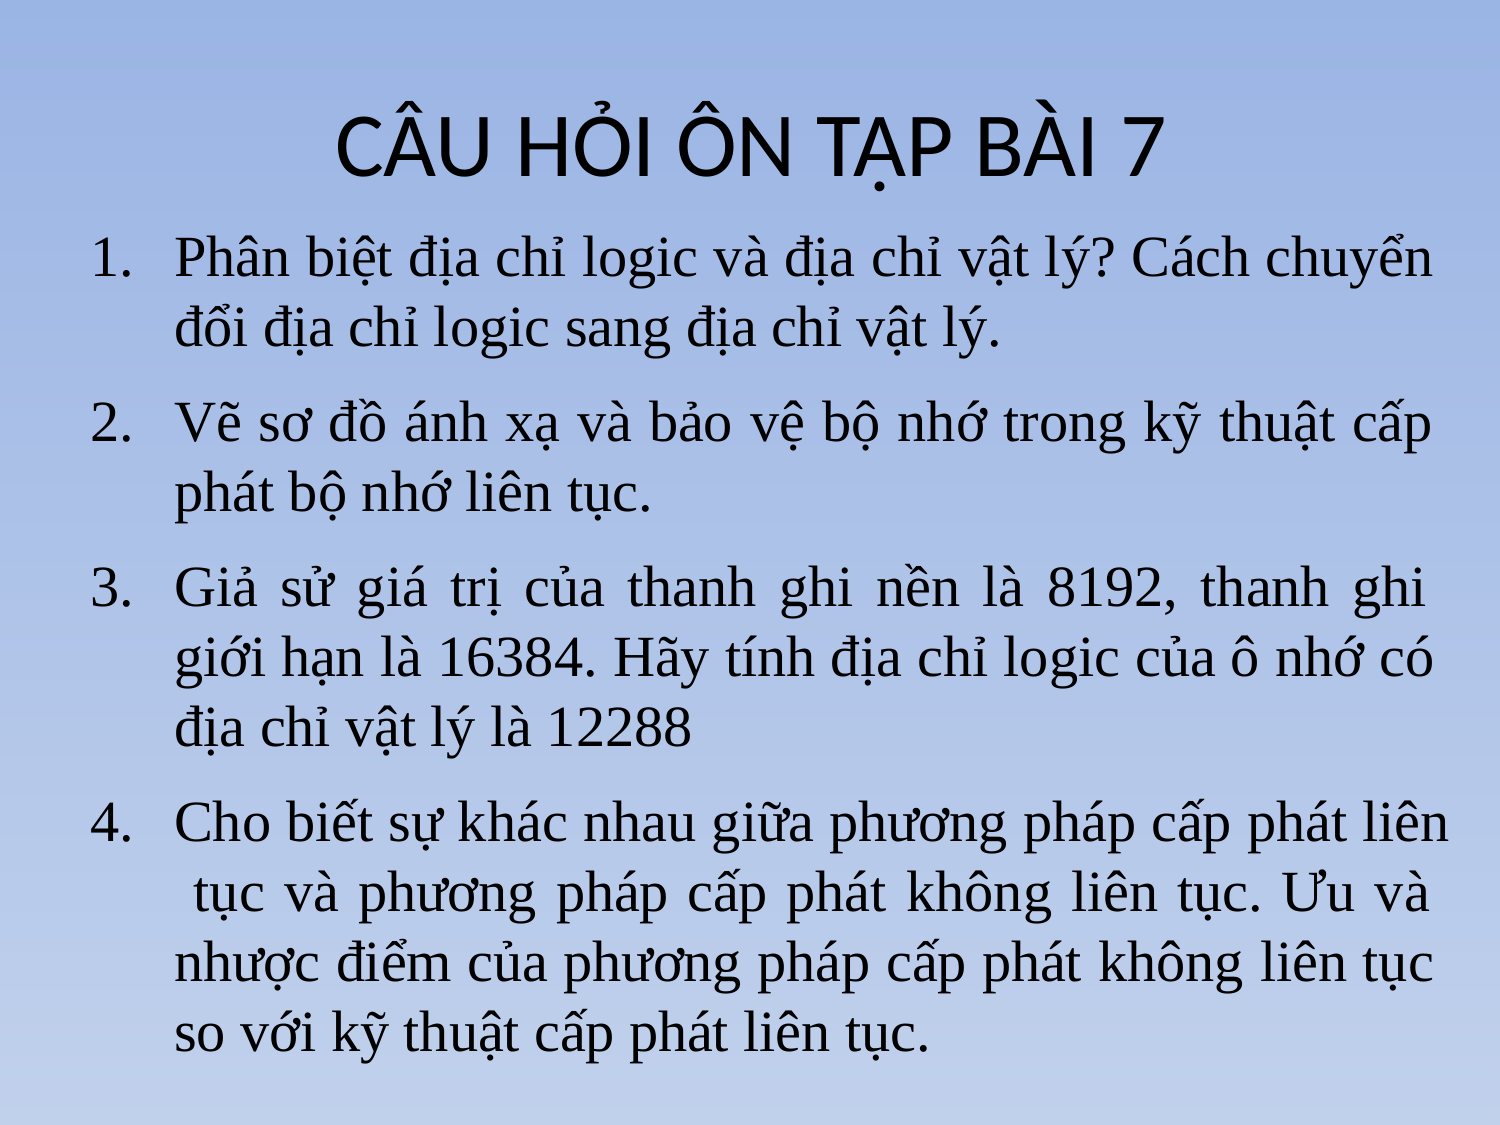

# CÂU HỎI ÔN TẬP BÀI 7
Phân biệt địa chỉ logic và địa chỉ vật lý? Cách chuyển  đổi địa chỉ logic sang địa chỉ vật lý.
Vẽ sơ đồ ánh xạ và bảo vệ bộ nhớ trong kỹ thuật cấp  phát bộ nhớ liên tục.
Giả sử giá trị của thanh ghi nền là 8192, thanh ghi  giới hạn là 16384. Hãy tính địa chỉ logic của ô nhớ có  địa chỉ vật lý là 12288
Cho biết sự khác nhau giữa phương pháp cấp phát liên  tục và phương pháp cấp phát không liên tục. Ưu và  nhược điểm của phương pháp cấp phát không liên tục  so với kỹ thuật cấp phát liên tục.